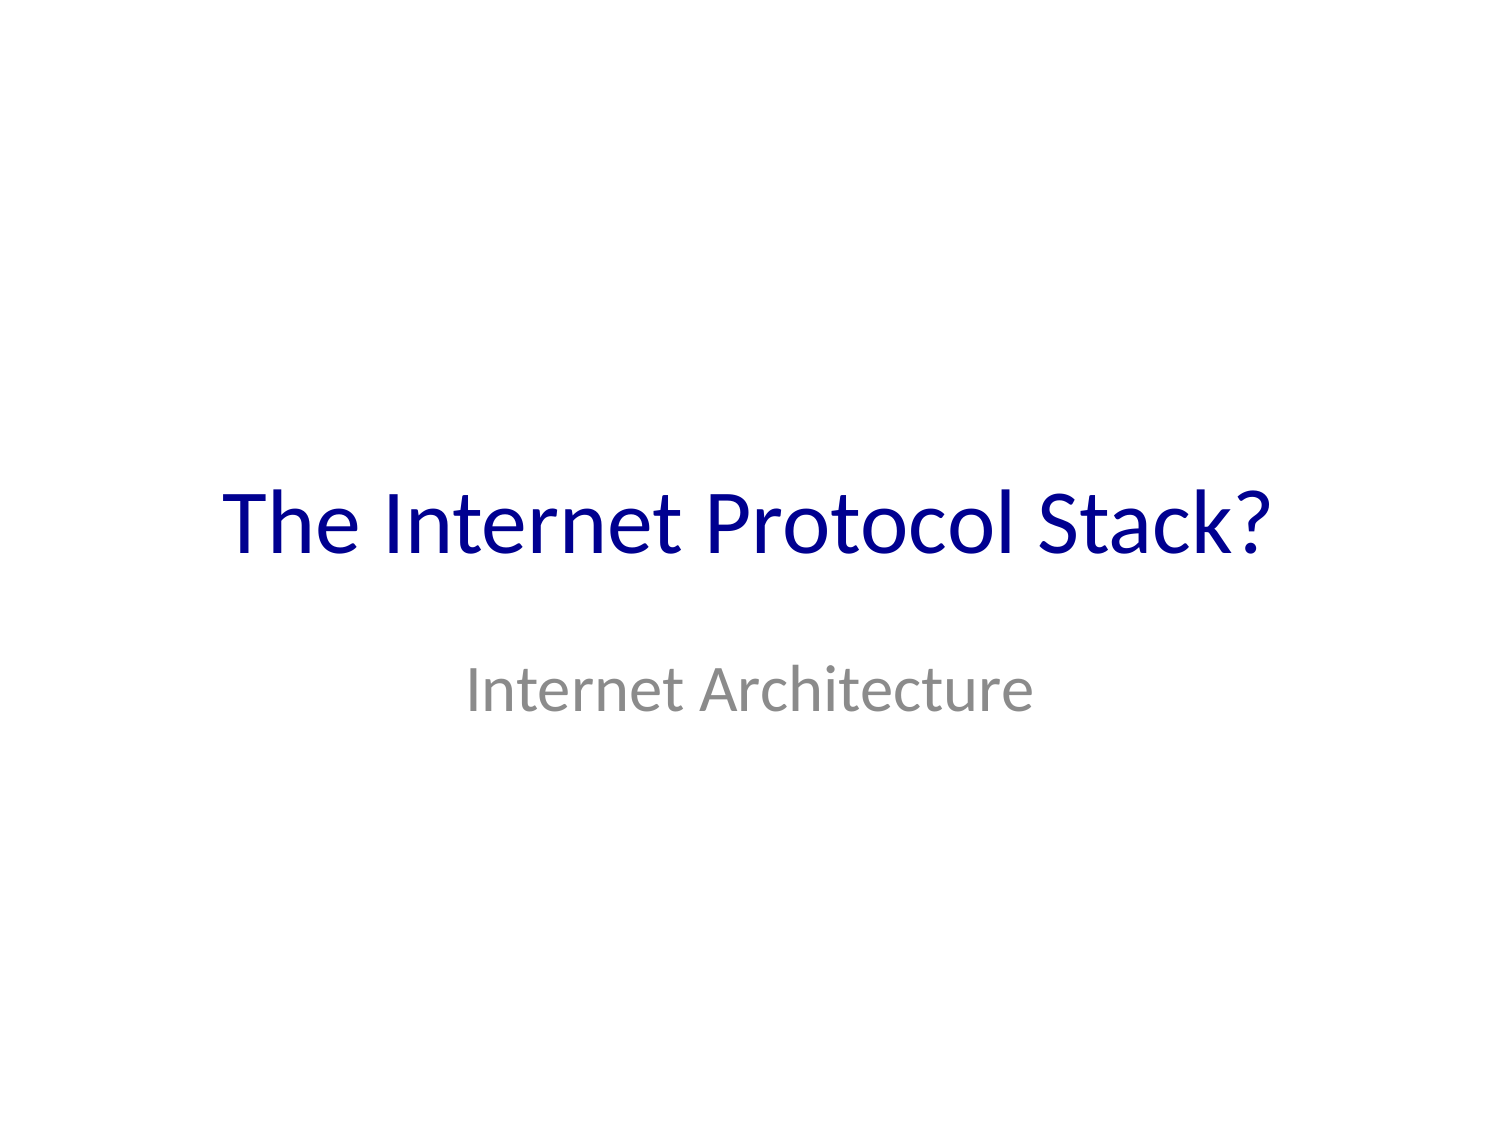

# The Internet Protocol Stack?
Internet Architecture